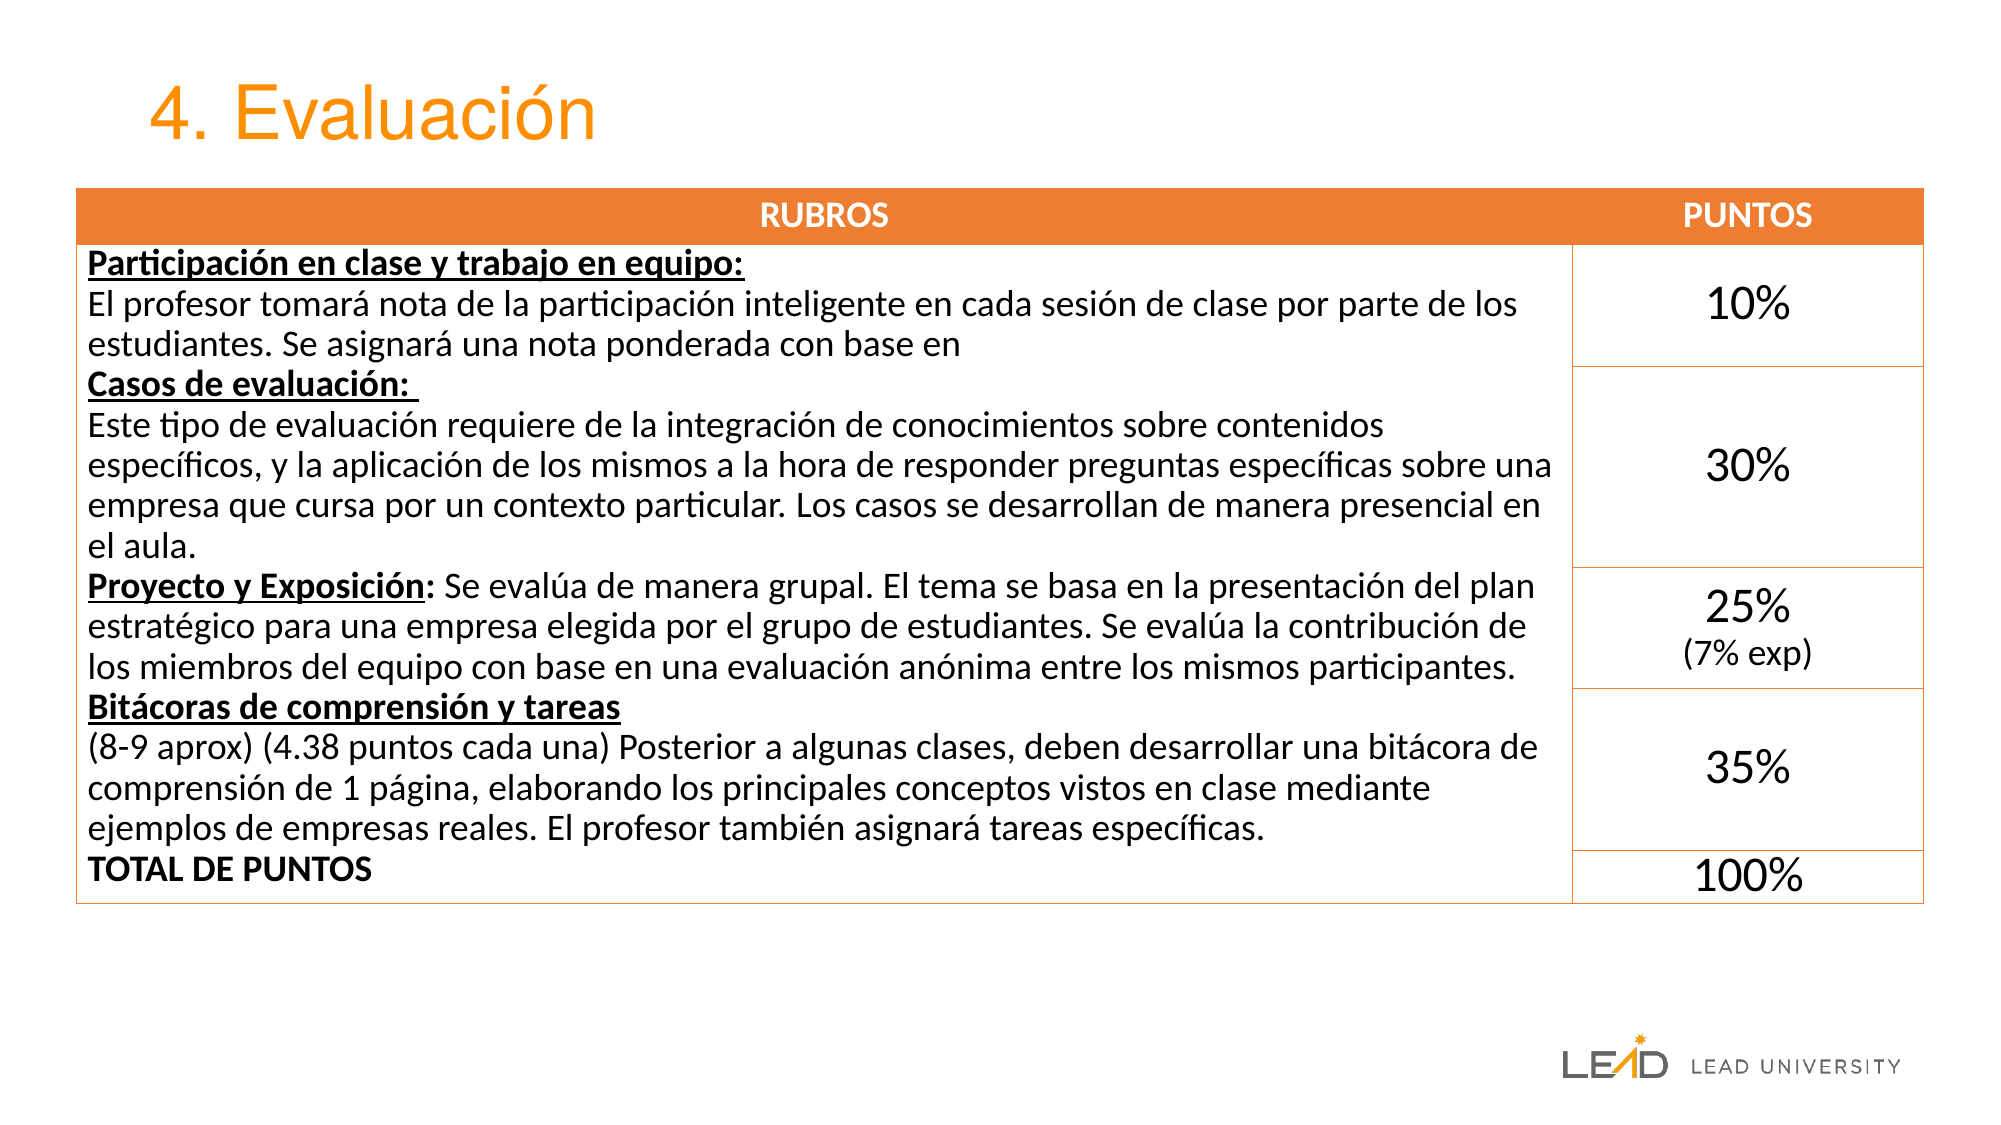

# 4. Evaluación
| RUBROS | PUNTOS |
| --- | --- |
| Participación en clase y trabajo en equipo: El profesor tomará nota de la participación inteligente en cada sesión de clase por parte de los estudiantes. Se asignará una nota ponderada con base en | 10% |
| Casos de evaluación: Este tipo de evaluación requiere de la integración de conocimientos sobre contenidos específicos, y la aplicación de los mismos a la hora de responder preguntas específicas sobre una empresa que cursa por un contexto particular. Los casos se desarrollan de manera presencial en el aula. | 30% |
| Proyecto y Exposición: Se evalúa de manera grupal. El tema se basa en la presentación del plan estratégico para una empresa elegida por el grupo de estudiantes. Se evalúa la contribución de los miembros del equipo con base en una evaluación anónima entre los mismos participantes. | 25% (7% exp) |
| Bitácoras de comprensión y tareas (8-9 aprox) (4.38 puntos cada una) Posterior a algunas clases, deben desarrollar una bitácora de comprensión de 1 página, elaborando los principales conceptos vistos en clase mediante ejemplos de empresas reales. El profesor también asignará tareas específicas. | 35% |
| TOTAL DE PUNTOS | 100% |